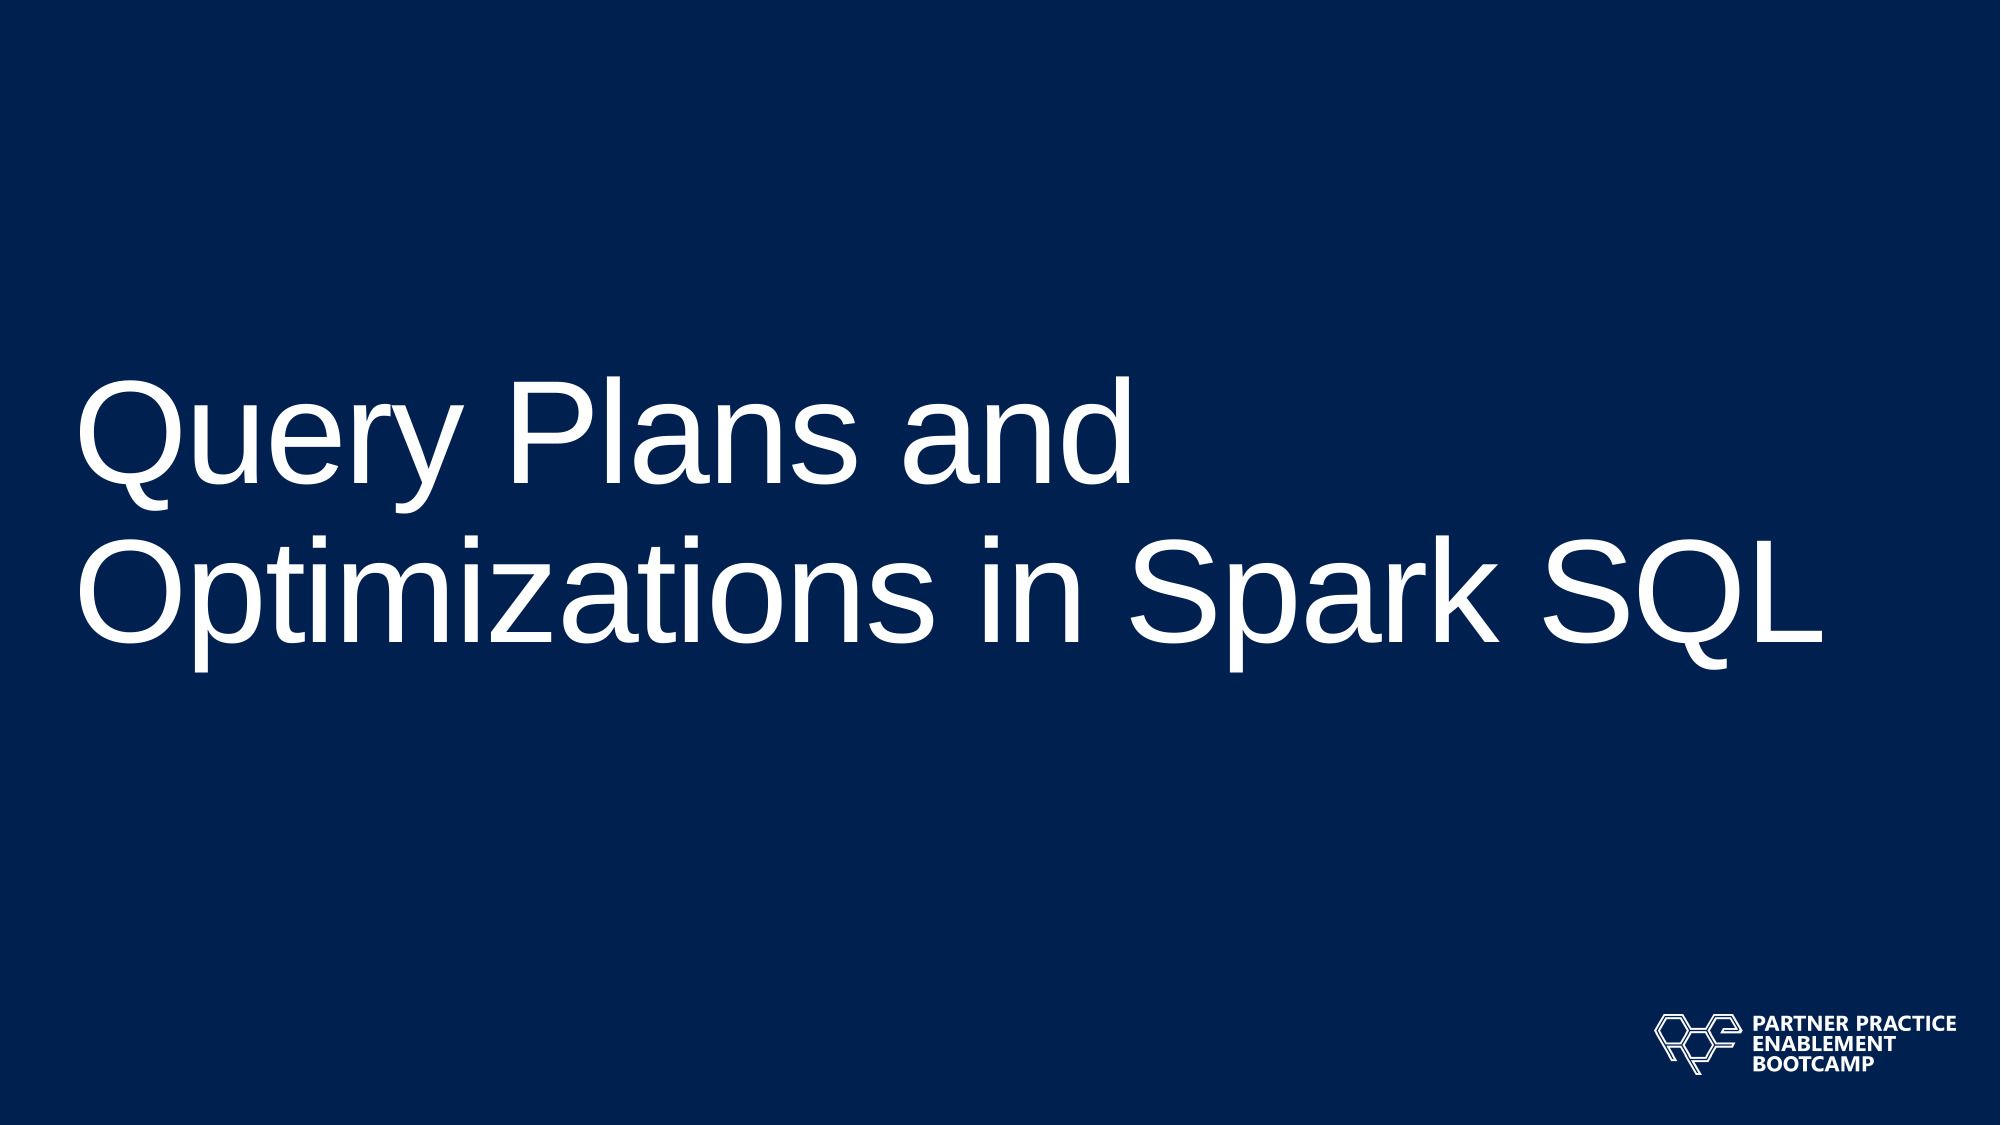

# Query Plans and Optimizations in Spark SQL